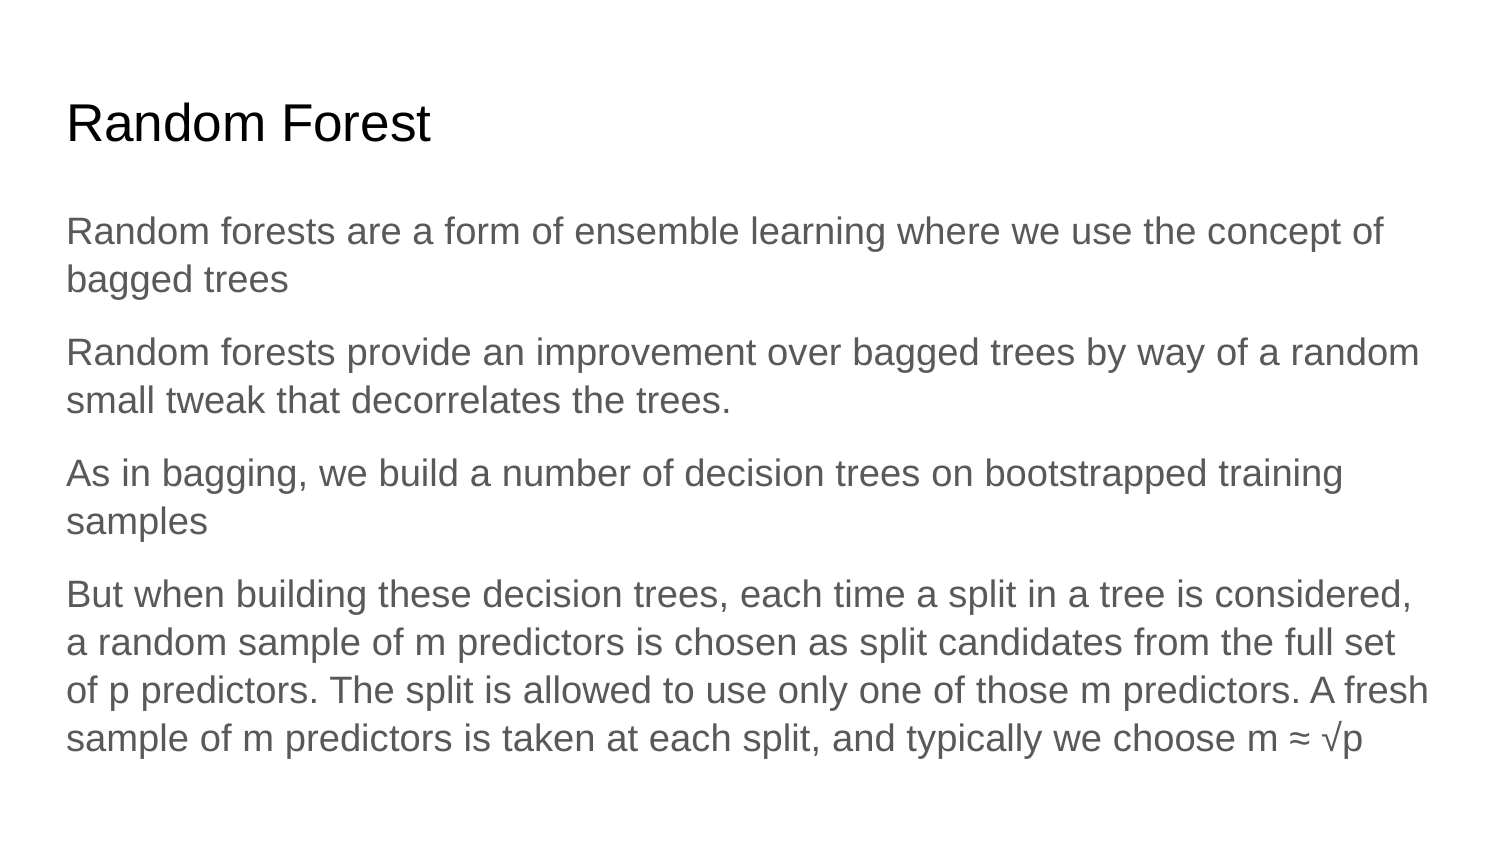

# Random Forest
Random forests are a form of ensemble learning where we use the concept of bagged trees
Random forests provide an improvement over bagged trees by way of a random small tweak that decorrelates the trees.
As in bagging, we build a number of decision trees on bootstrapped training samples
But when building these decision trees, each time a split in a tree is considered, a random sample of m predictors is chosen as split candidates from the full set of p predictors. The split is allowed to use only one of those m predictors. A fresh sample of m predictors is taken at each split, and typically we choose m ≈ √p